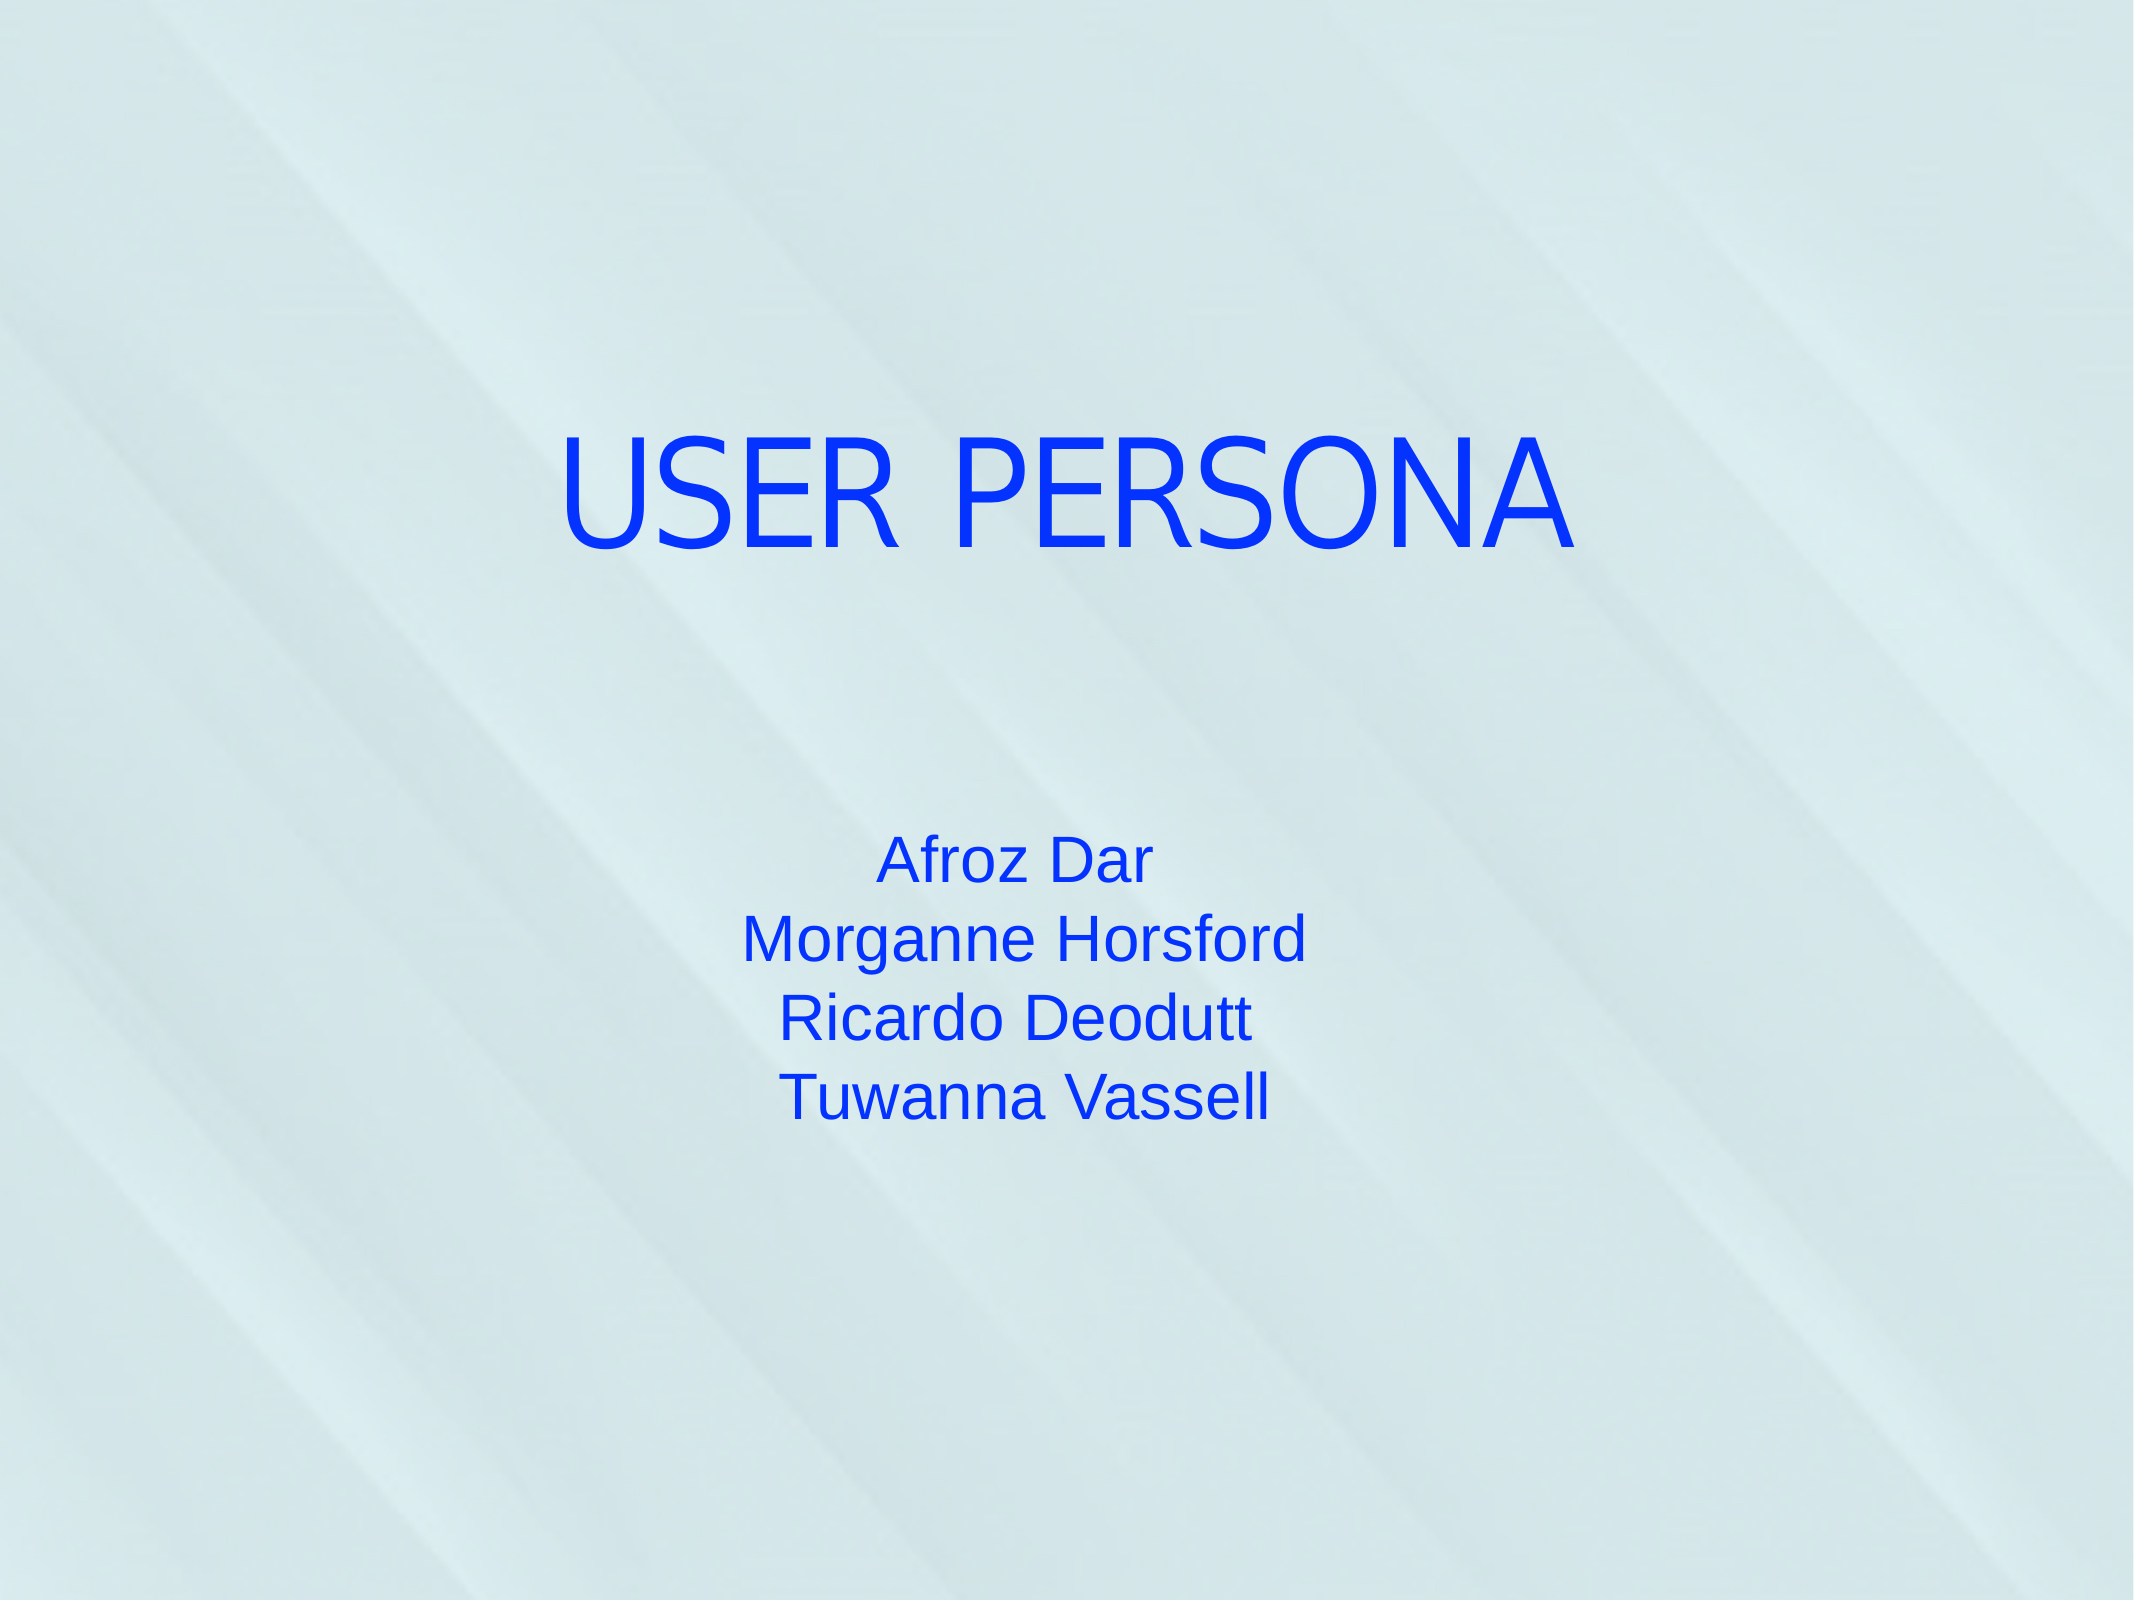

# USER PERSONA
Afroz Dar
Morganne Horsford
Ricardo Deodutt
Tuwanna Vassell